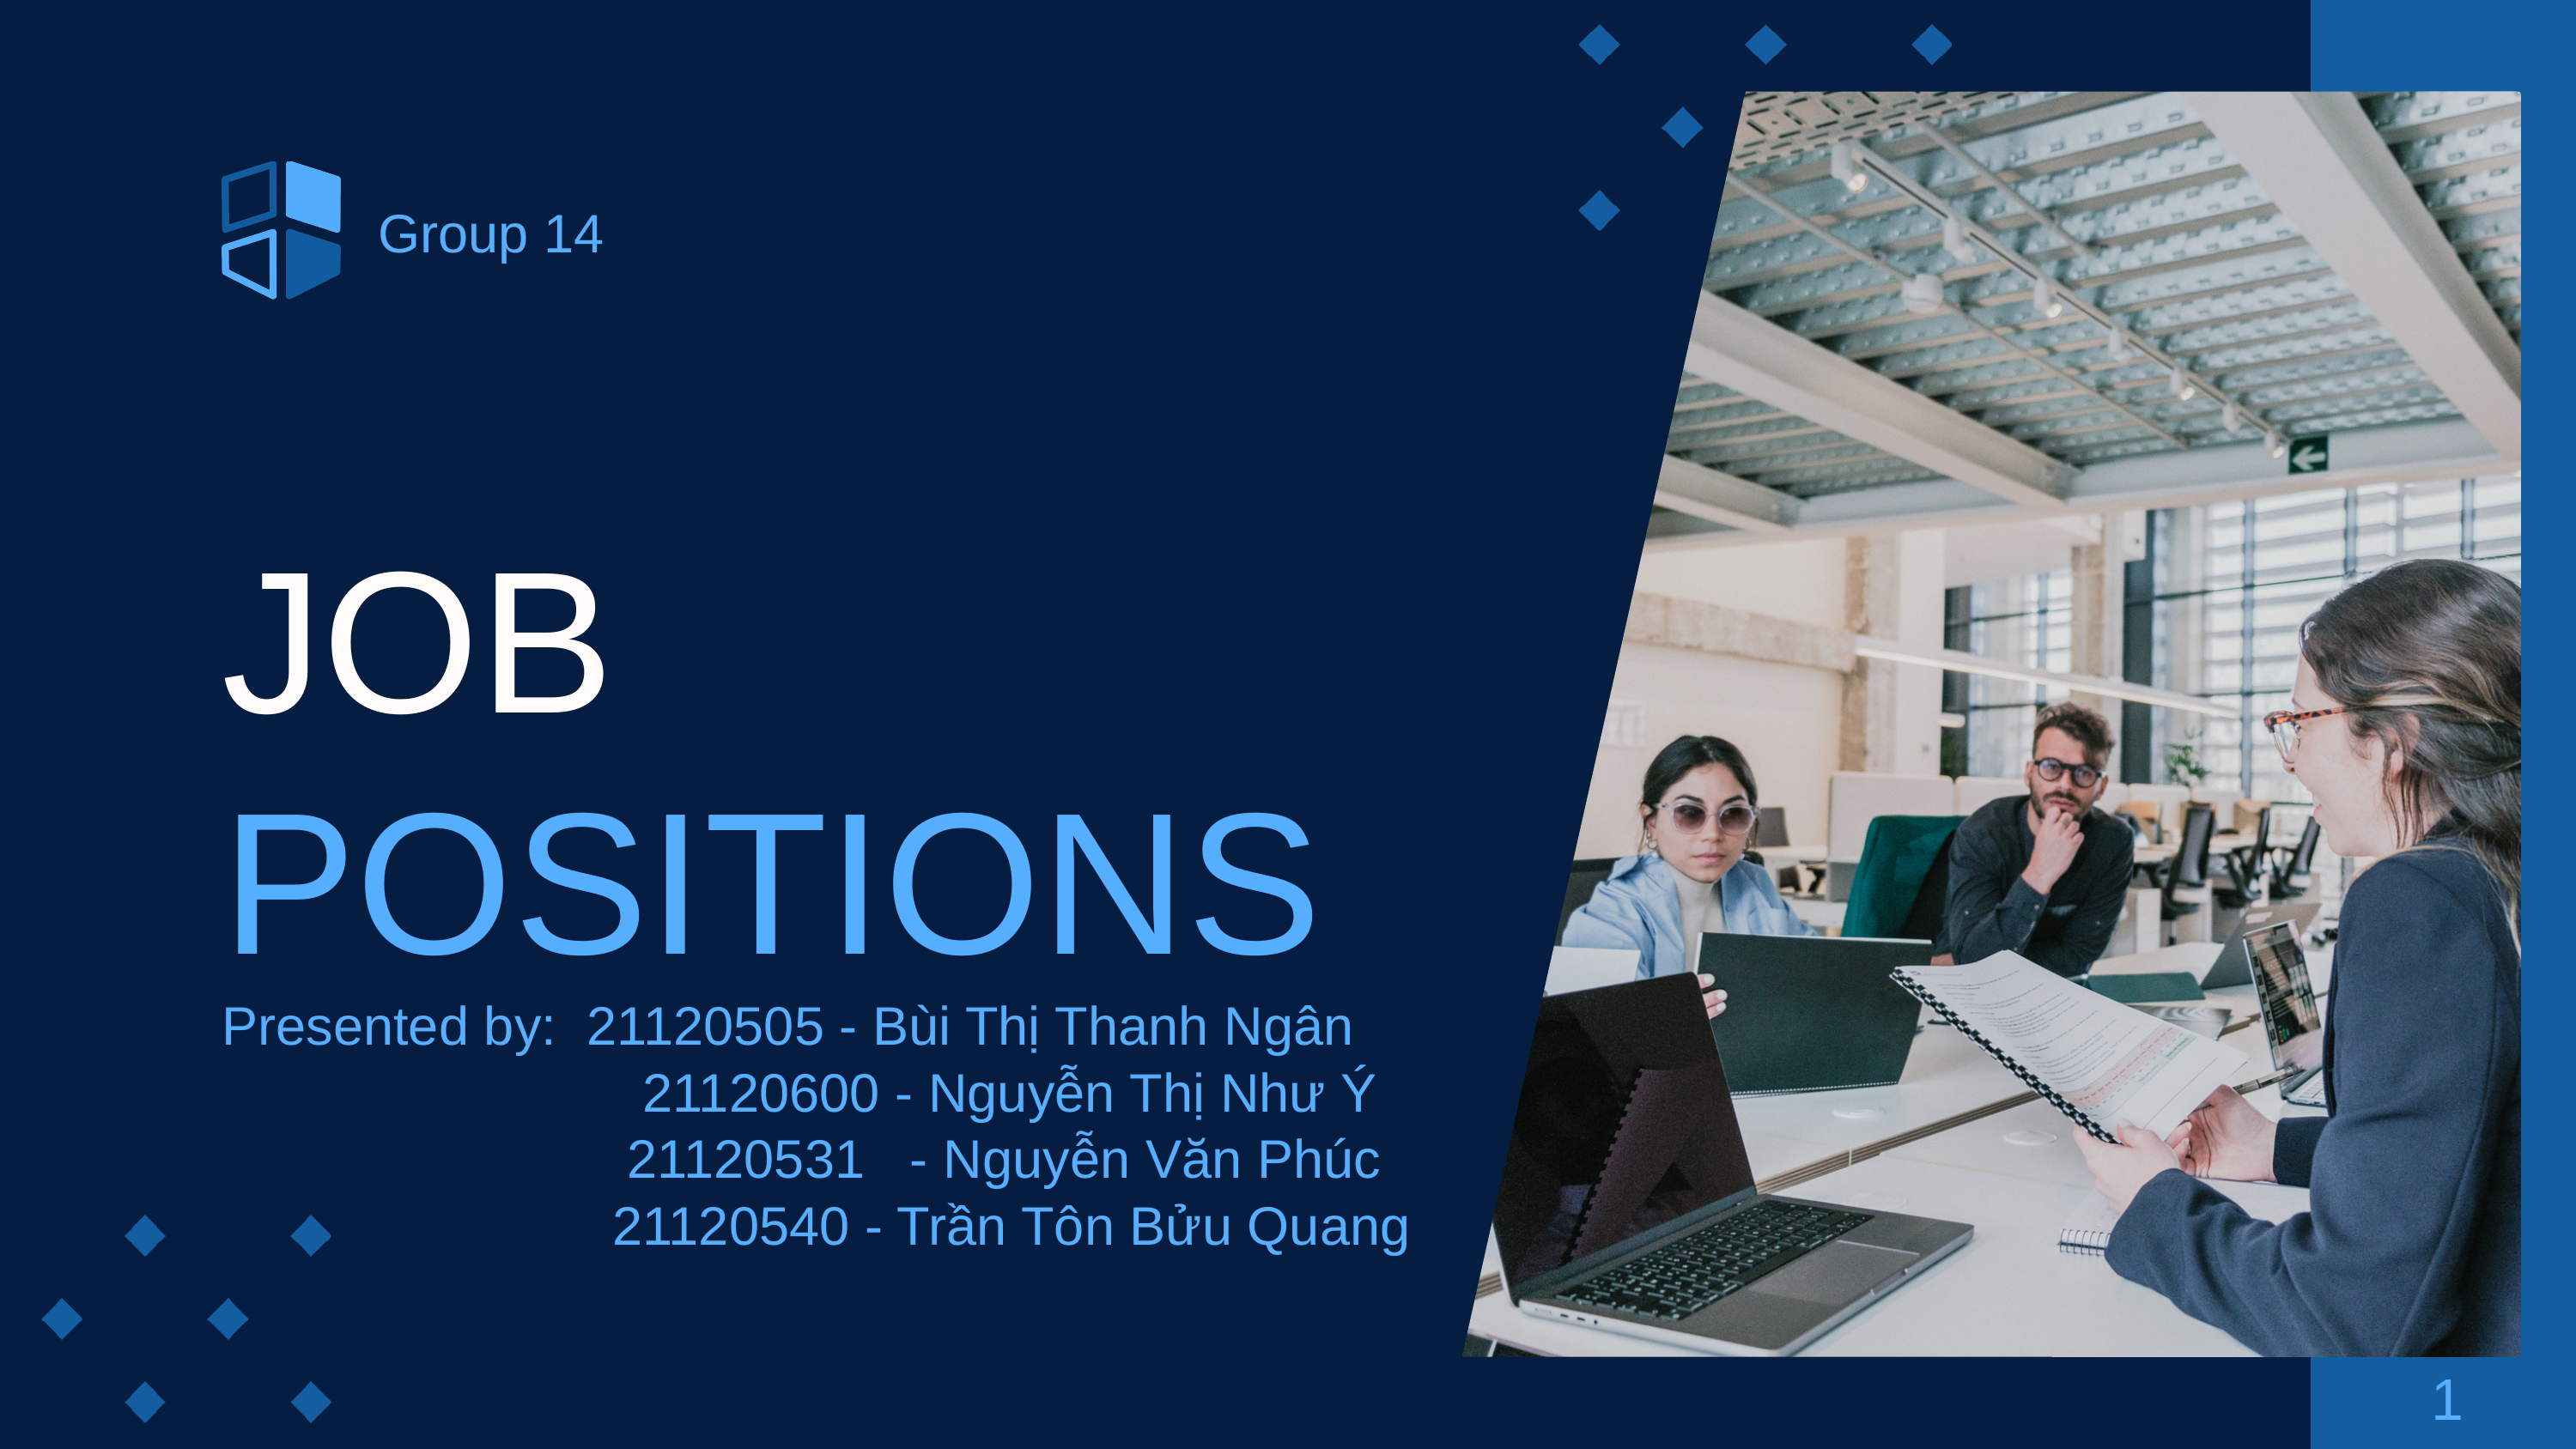

Group 14
JOB

POSITIONS
Presented by:  21120505 - Bùi Thị Thanh Ngân
                            21120600 - Nguyễn Thị Như Ý
                           21120531   - Nguyễn Văn Phúc
                          21120540 - Trần Tôn Bửu Quang

1